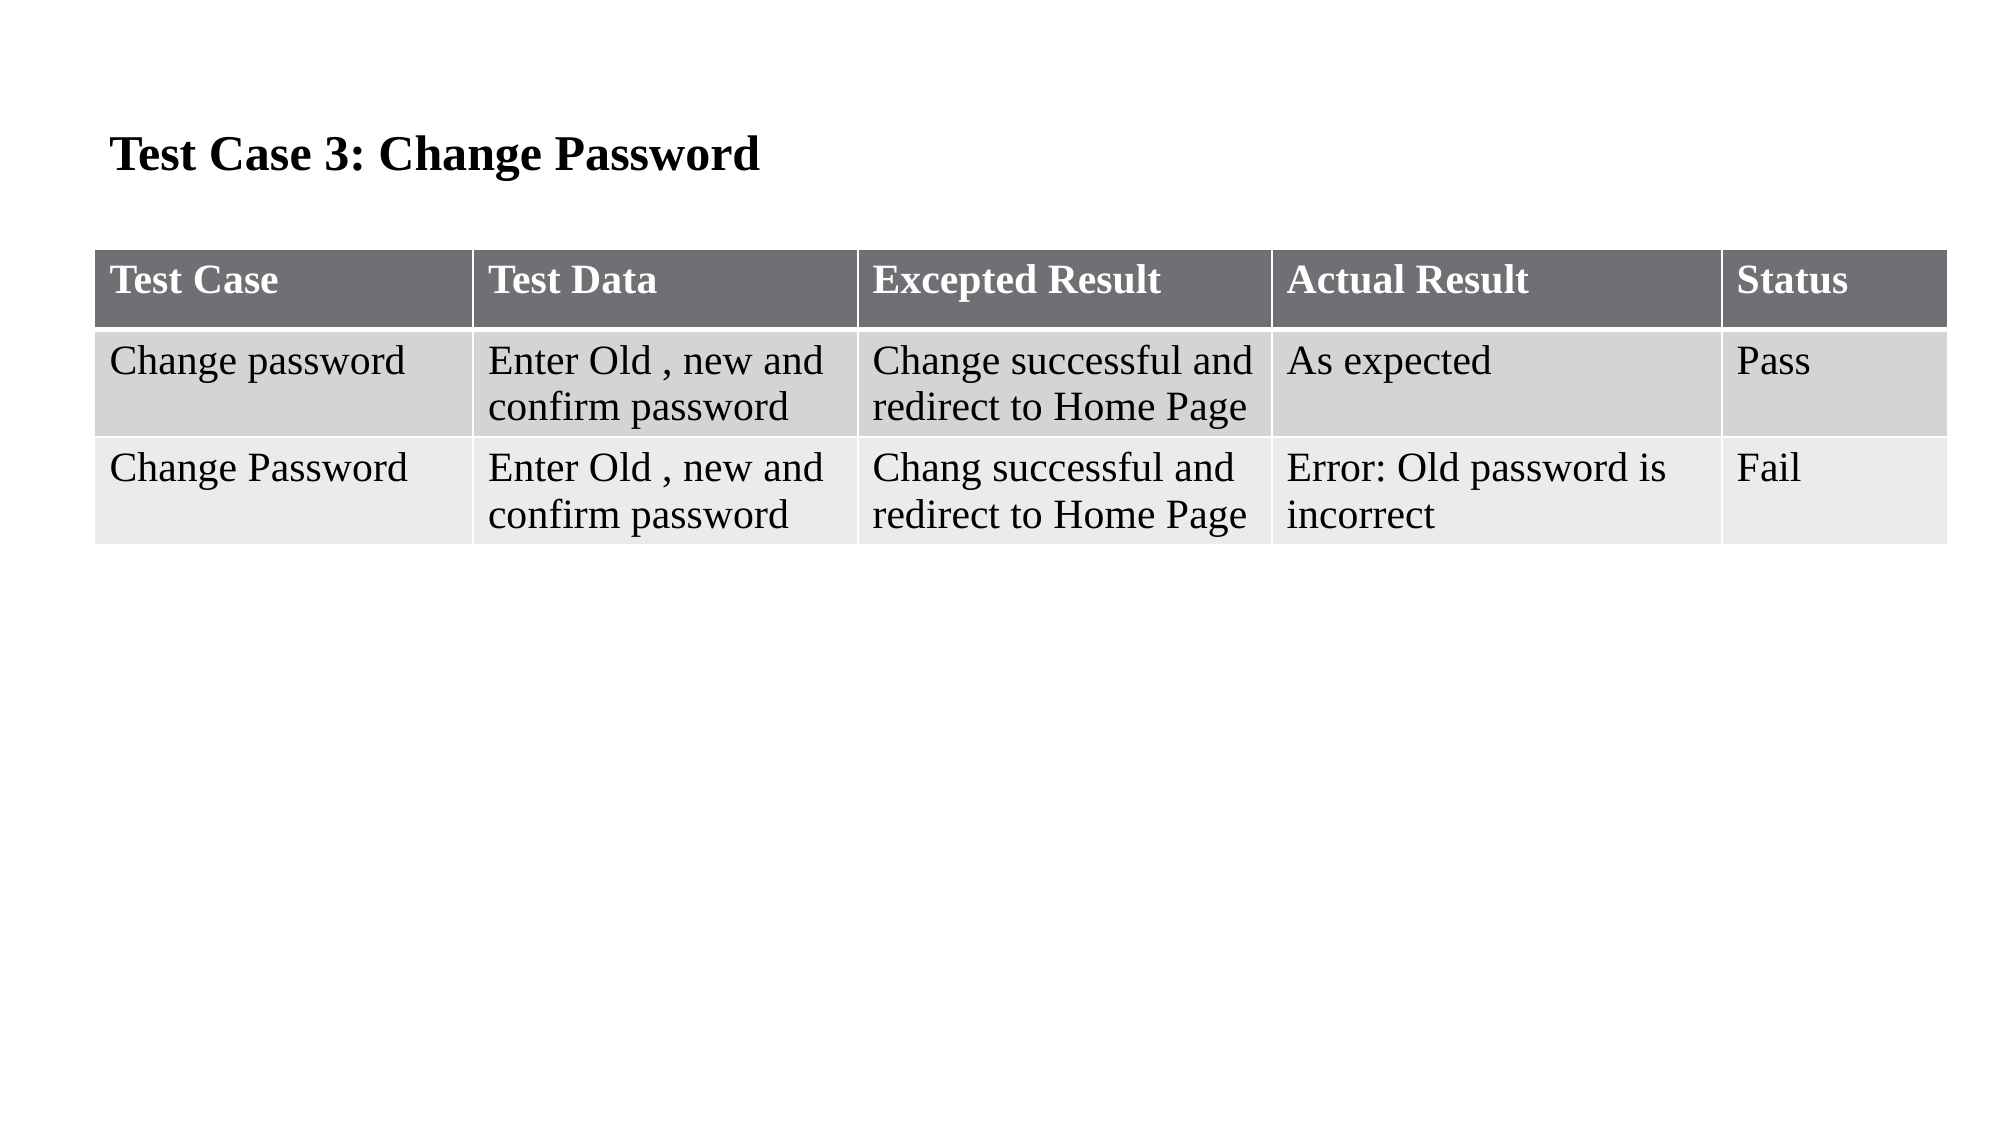

Test Case 3: Change Password
| Test Case | Test Data | Excepted Result | Actual Result | Status |
| --- | --- | --- | --- | --- |
| Change password | Enter Old , new and confirm password | Change successful and redirect to Home Page | As expected | Pass |
| Change Password | Enter Old , new and confirm password | Chang successful and redirect to Home Page | Error: Old password is incorrect | Fail |